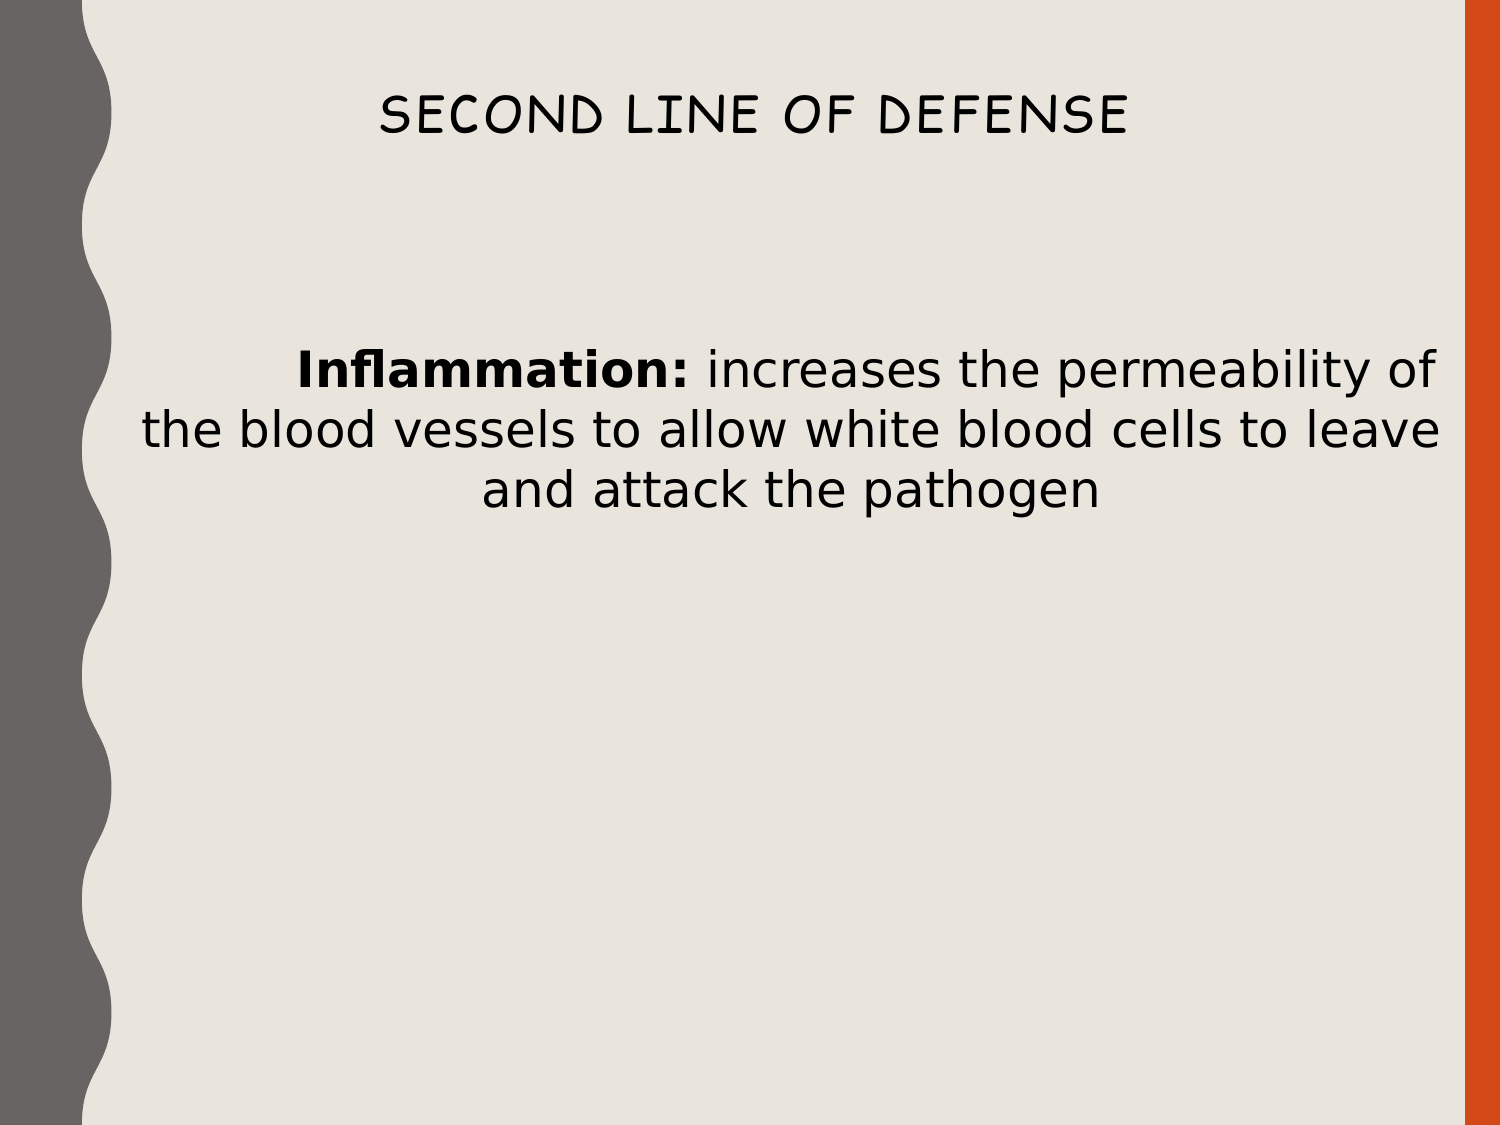

# Second Line of DefenSe

	Inflammation: increases the permeability of the blood vessels to allow white blood cells to leave and attack the pathogen